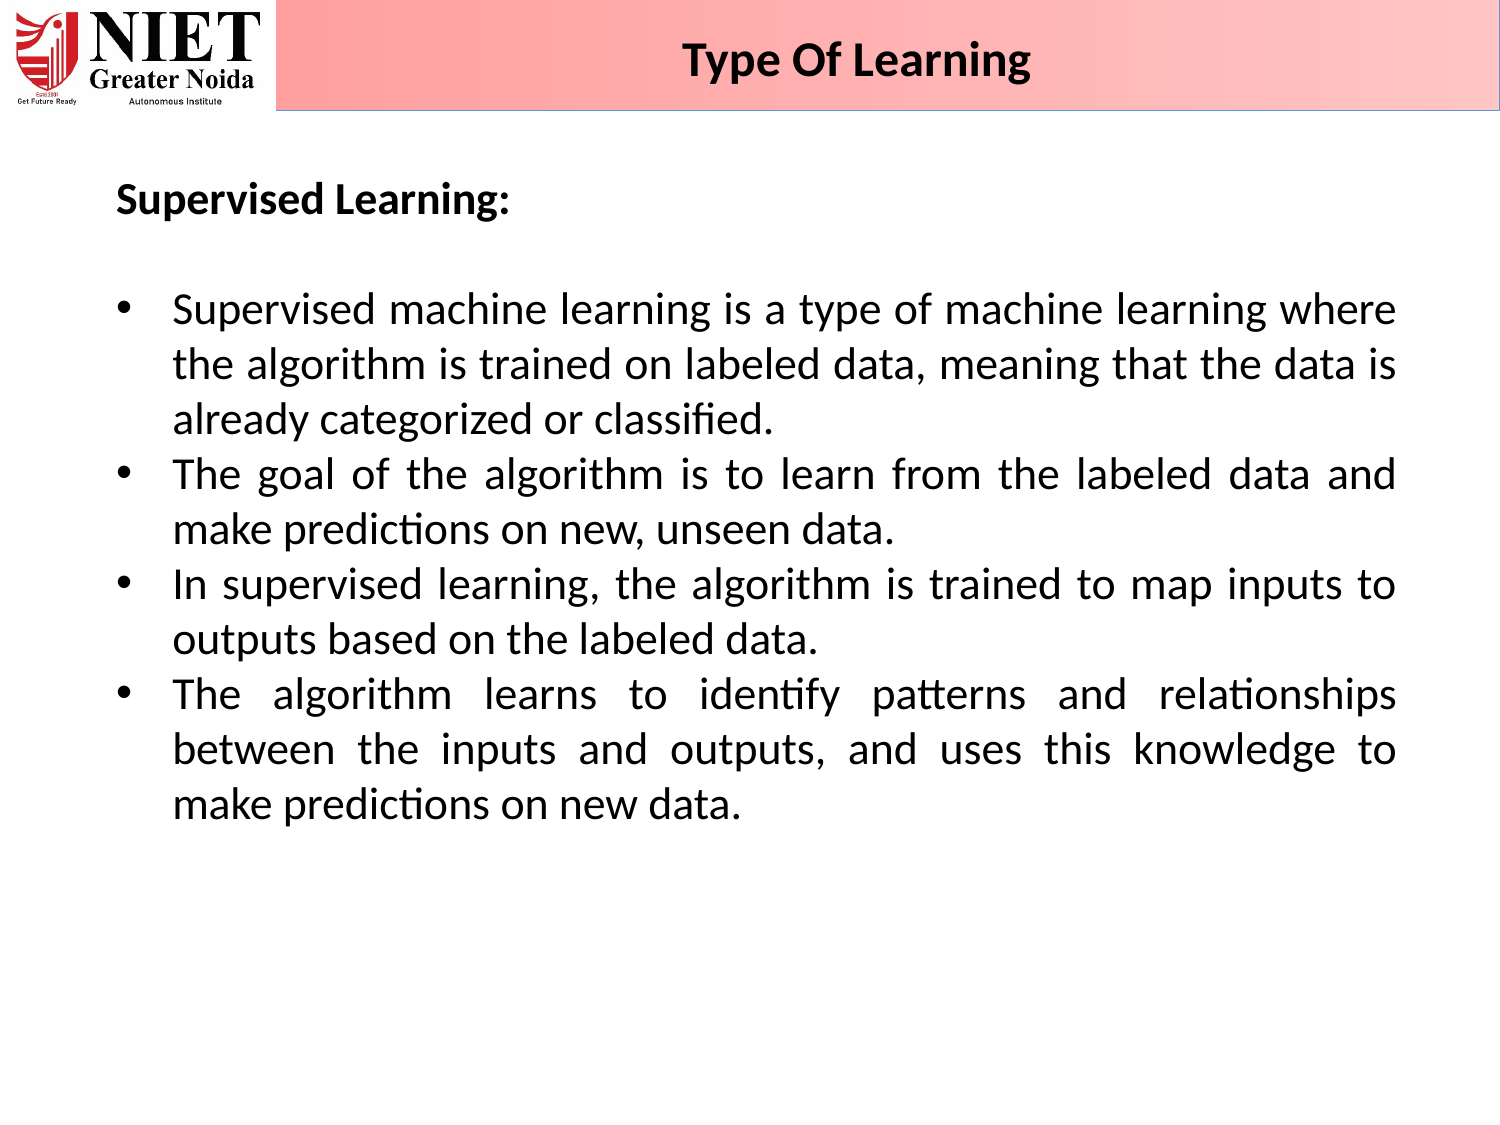

Type Of Learning
Supervised Learning:

Supervised machine learning is a type of machine learning where the algorithm is trained on labeled data, meaning that the data is already categorized or classified.
The goal of the algorithm is to learn from the labeled data and make predictions on new, unseen data.
In supervised learning, the algorithm is trained to map inputs to outputs based on the labeled data.
The algorithm learns to identify patterns and relationships between the inputs and outputs, and uses this knowledge to make predictions on new data.